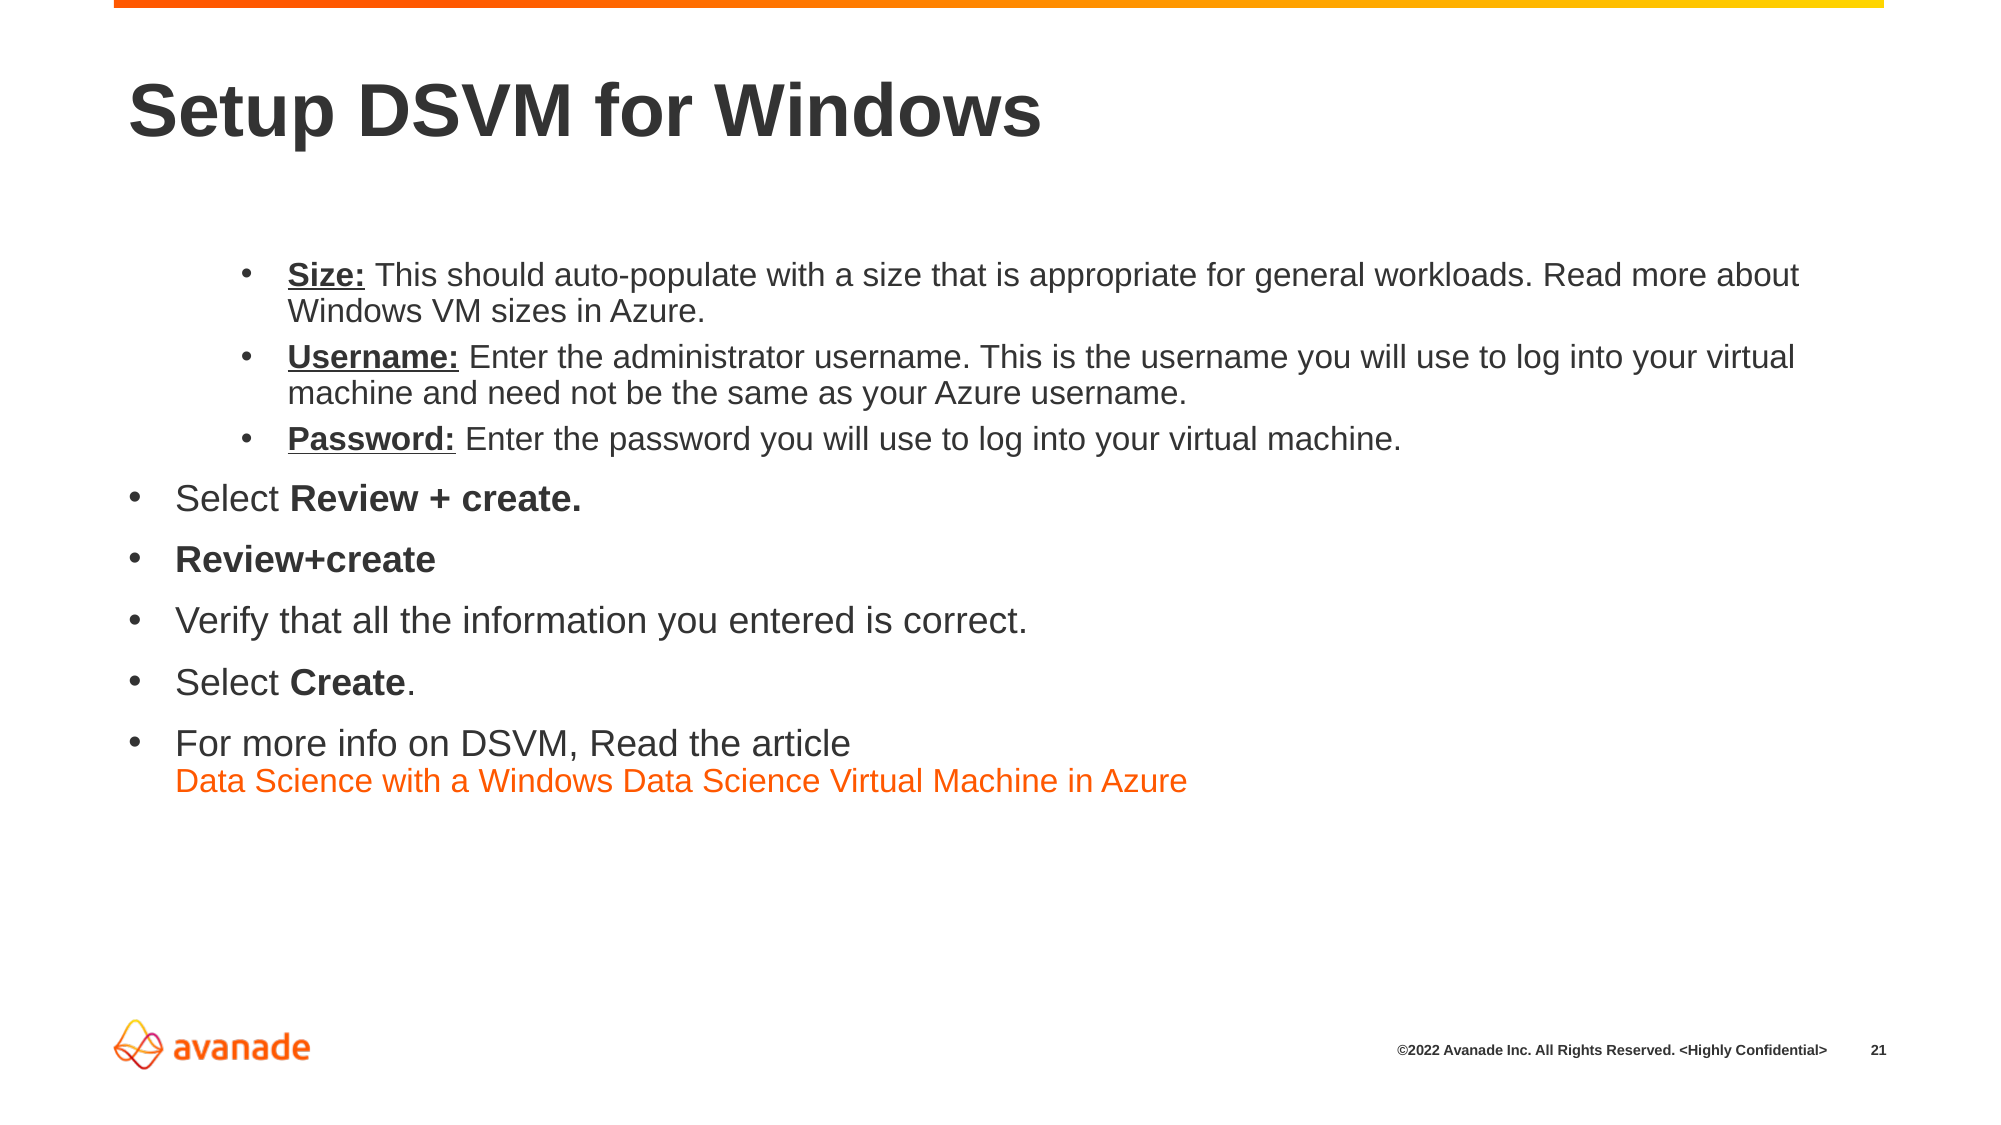

# Setup DSVM for Windows
Size: This should auto-populate with a size that is appropriate for general workloads. Read more about Windows VM sizes in Azure.
Username: Enter the administrator username. This is the username you will use to log into your virtual machine and need not be the same as your Azure username.
Password: Enter the password you will use to log into your virtual machine.
Select Review + create.
Review+create
Verify that all the information you entered is correct.
Select Create.
For more info on DSVM, Read the article Data Science with a Windows Data Science Virtual Machine in Azure